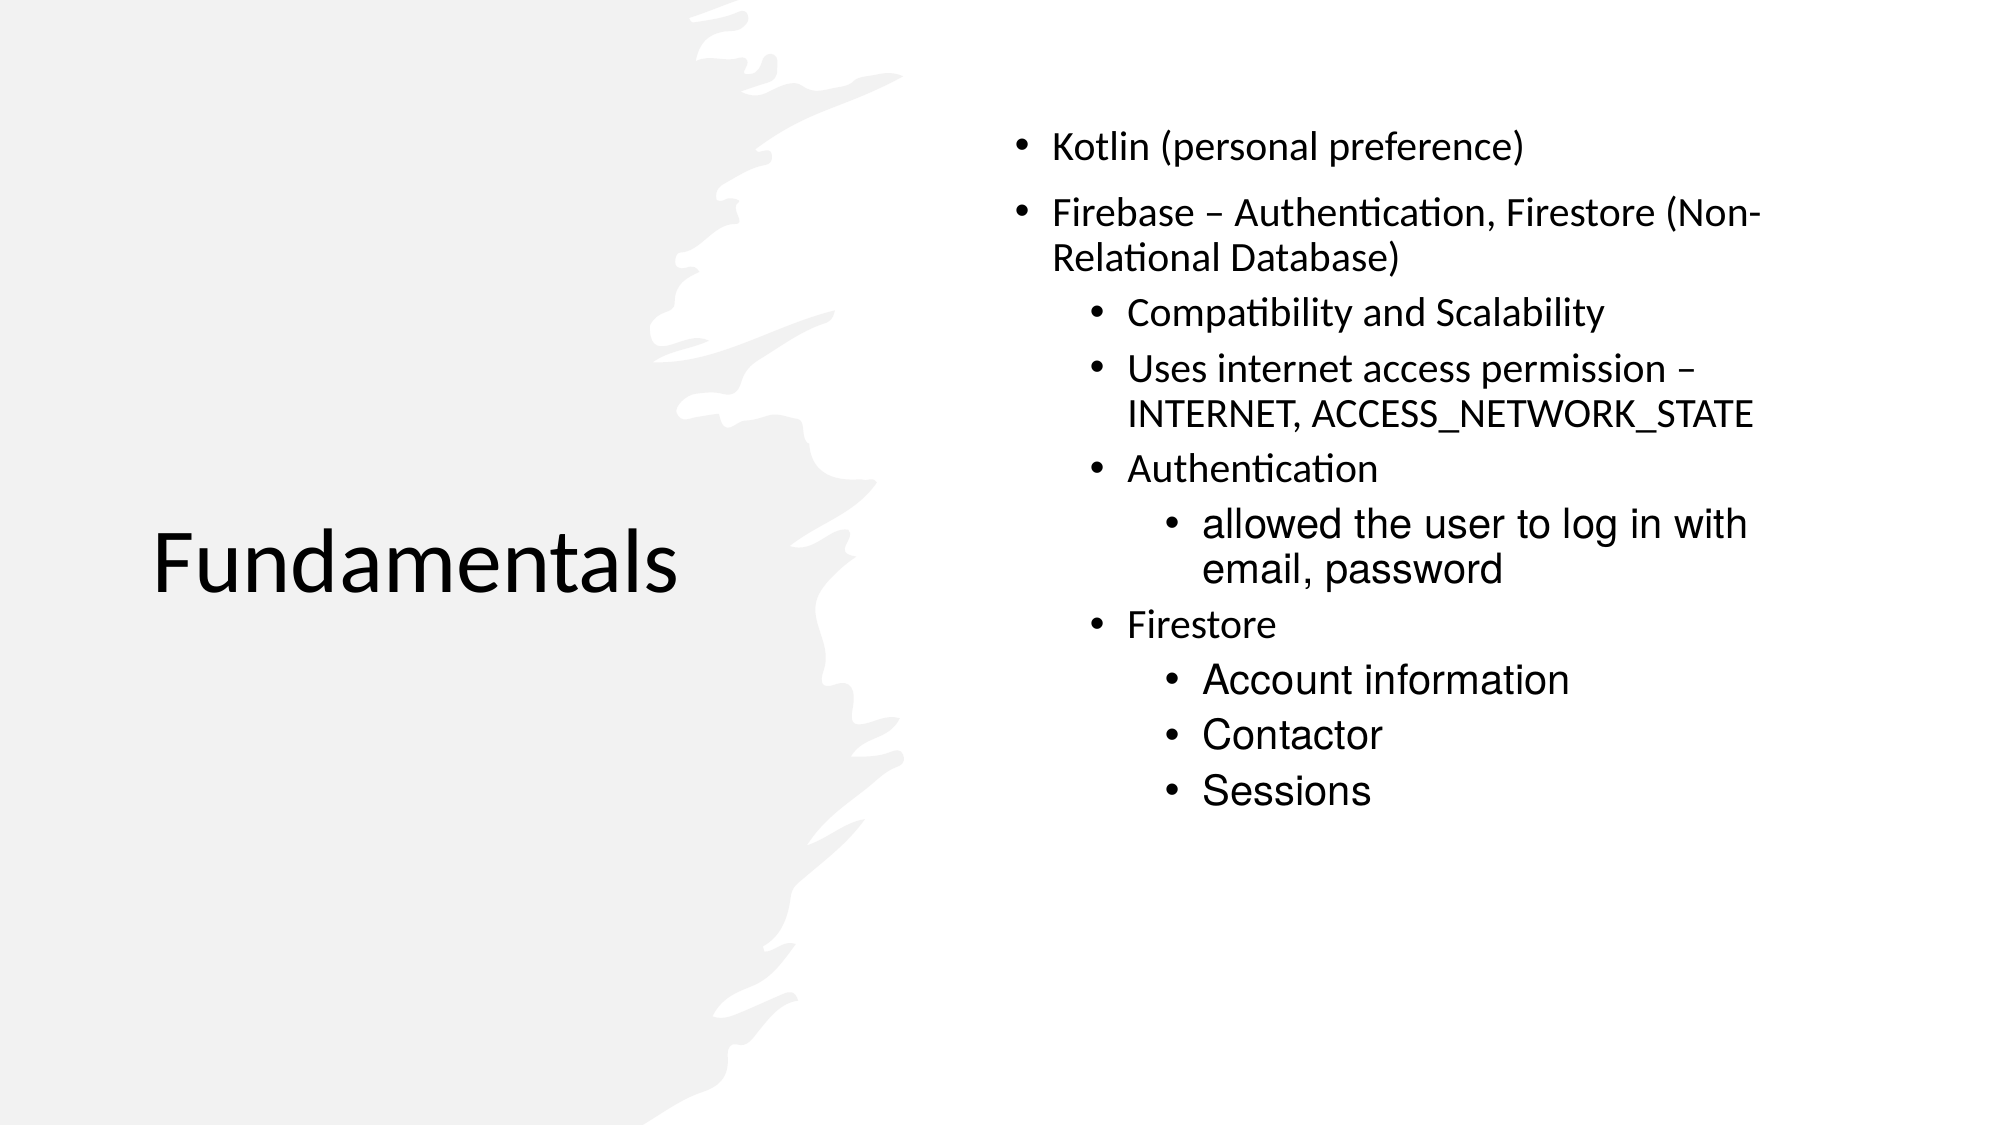

# Fundamentals
Kotlin (personal preference)
Firebase – Authentication, Firestore (Non-Relational Database)
Compatibility and Scalability
Uses internet access permission – INTERNET, ACCESS_NETWORK_STATE
Authentication
allowed the user to log in with email, password
Firestore
Account information
Contactor
Sessions